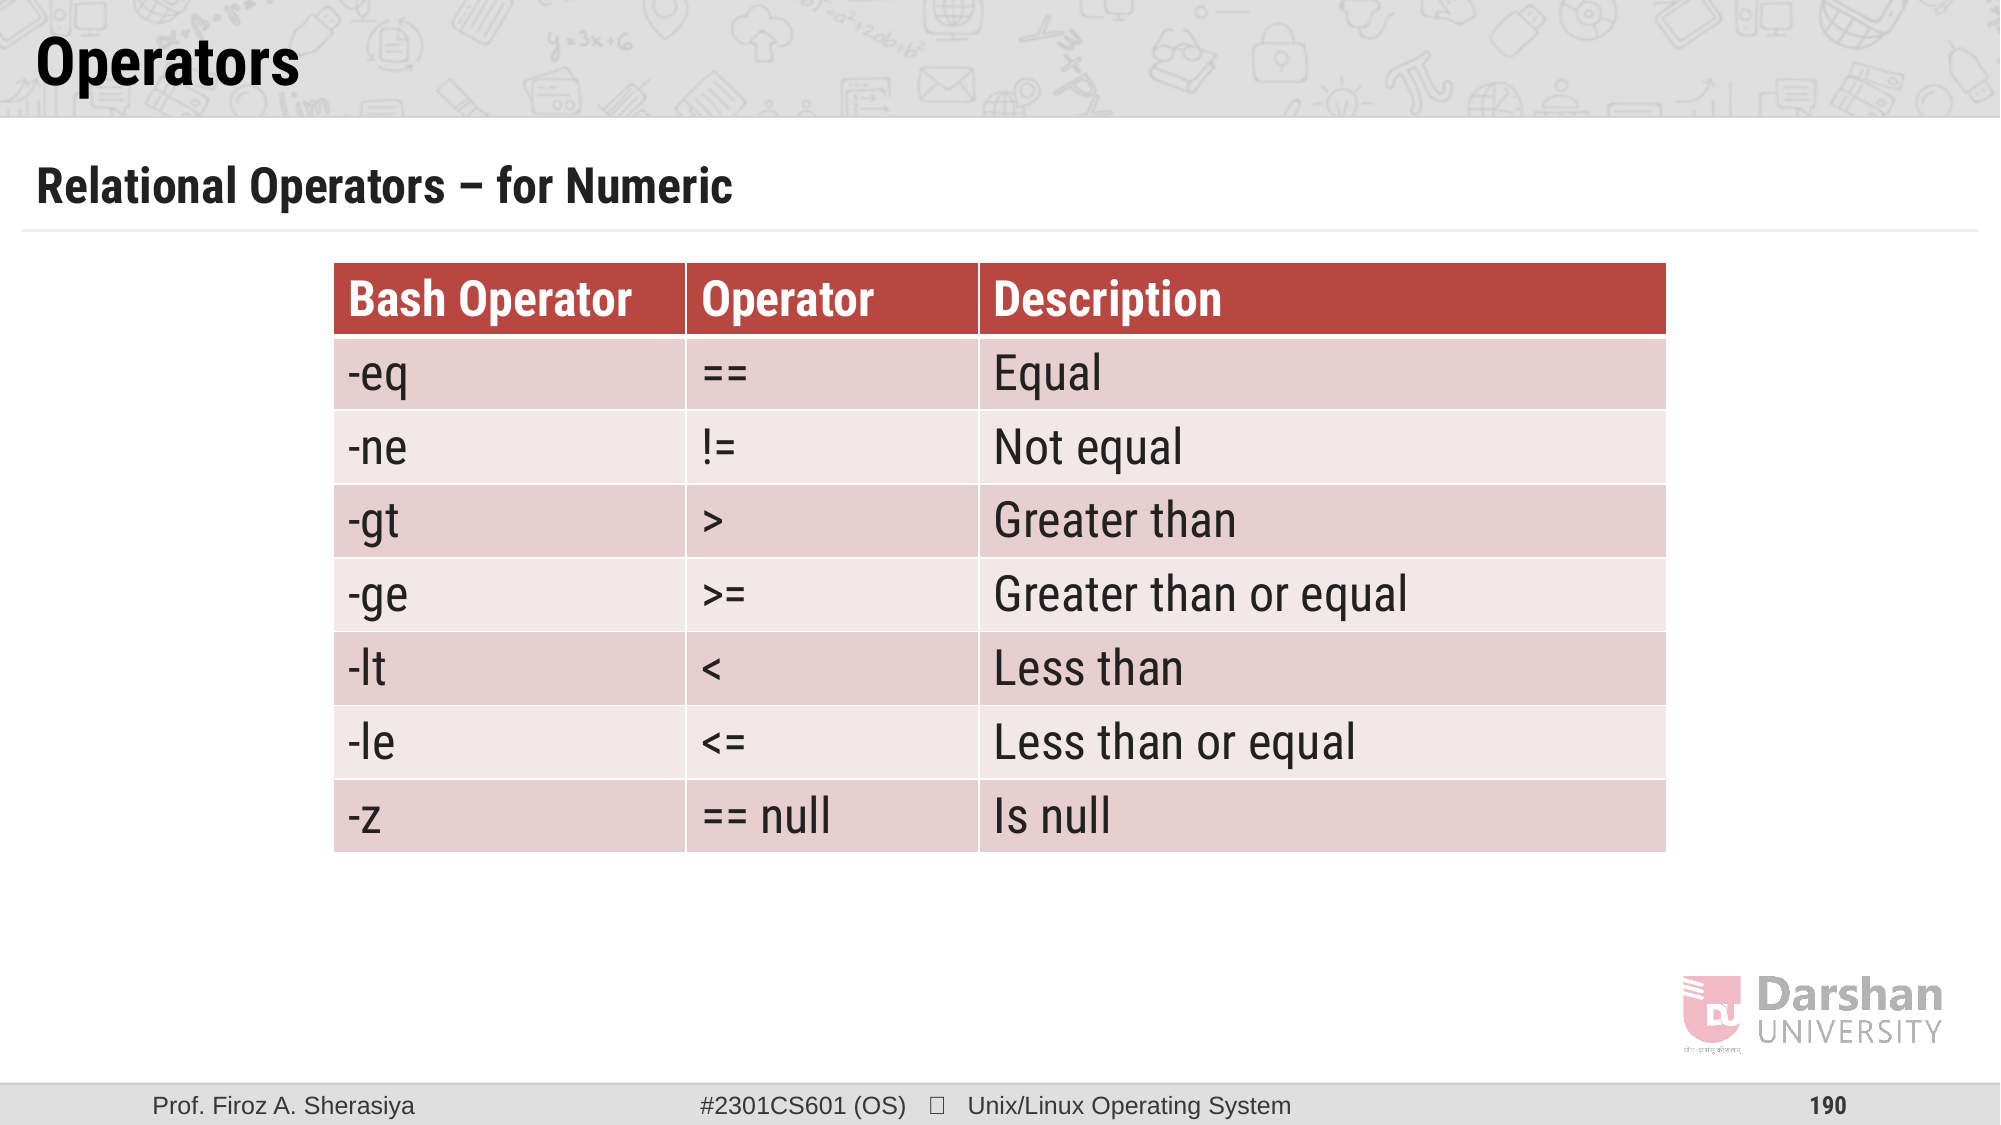

# Operators
| Relational Operators – for Numeric |
| --- |
| Bash Operator | Operator | Description |
| --- | --- | --- |
| -eq | == | Equal |
| -ne | != | Not equal |
| -gt | > | Greater than |
| -ge | >= | Greater than or equal |
| -lt | < | Less than |
| -le | <= | Less than or equal |
| -z | == null | Is null |